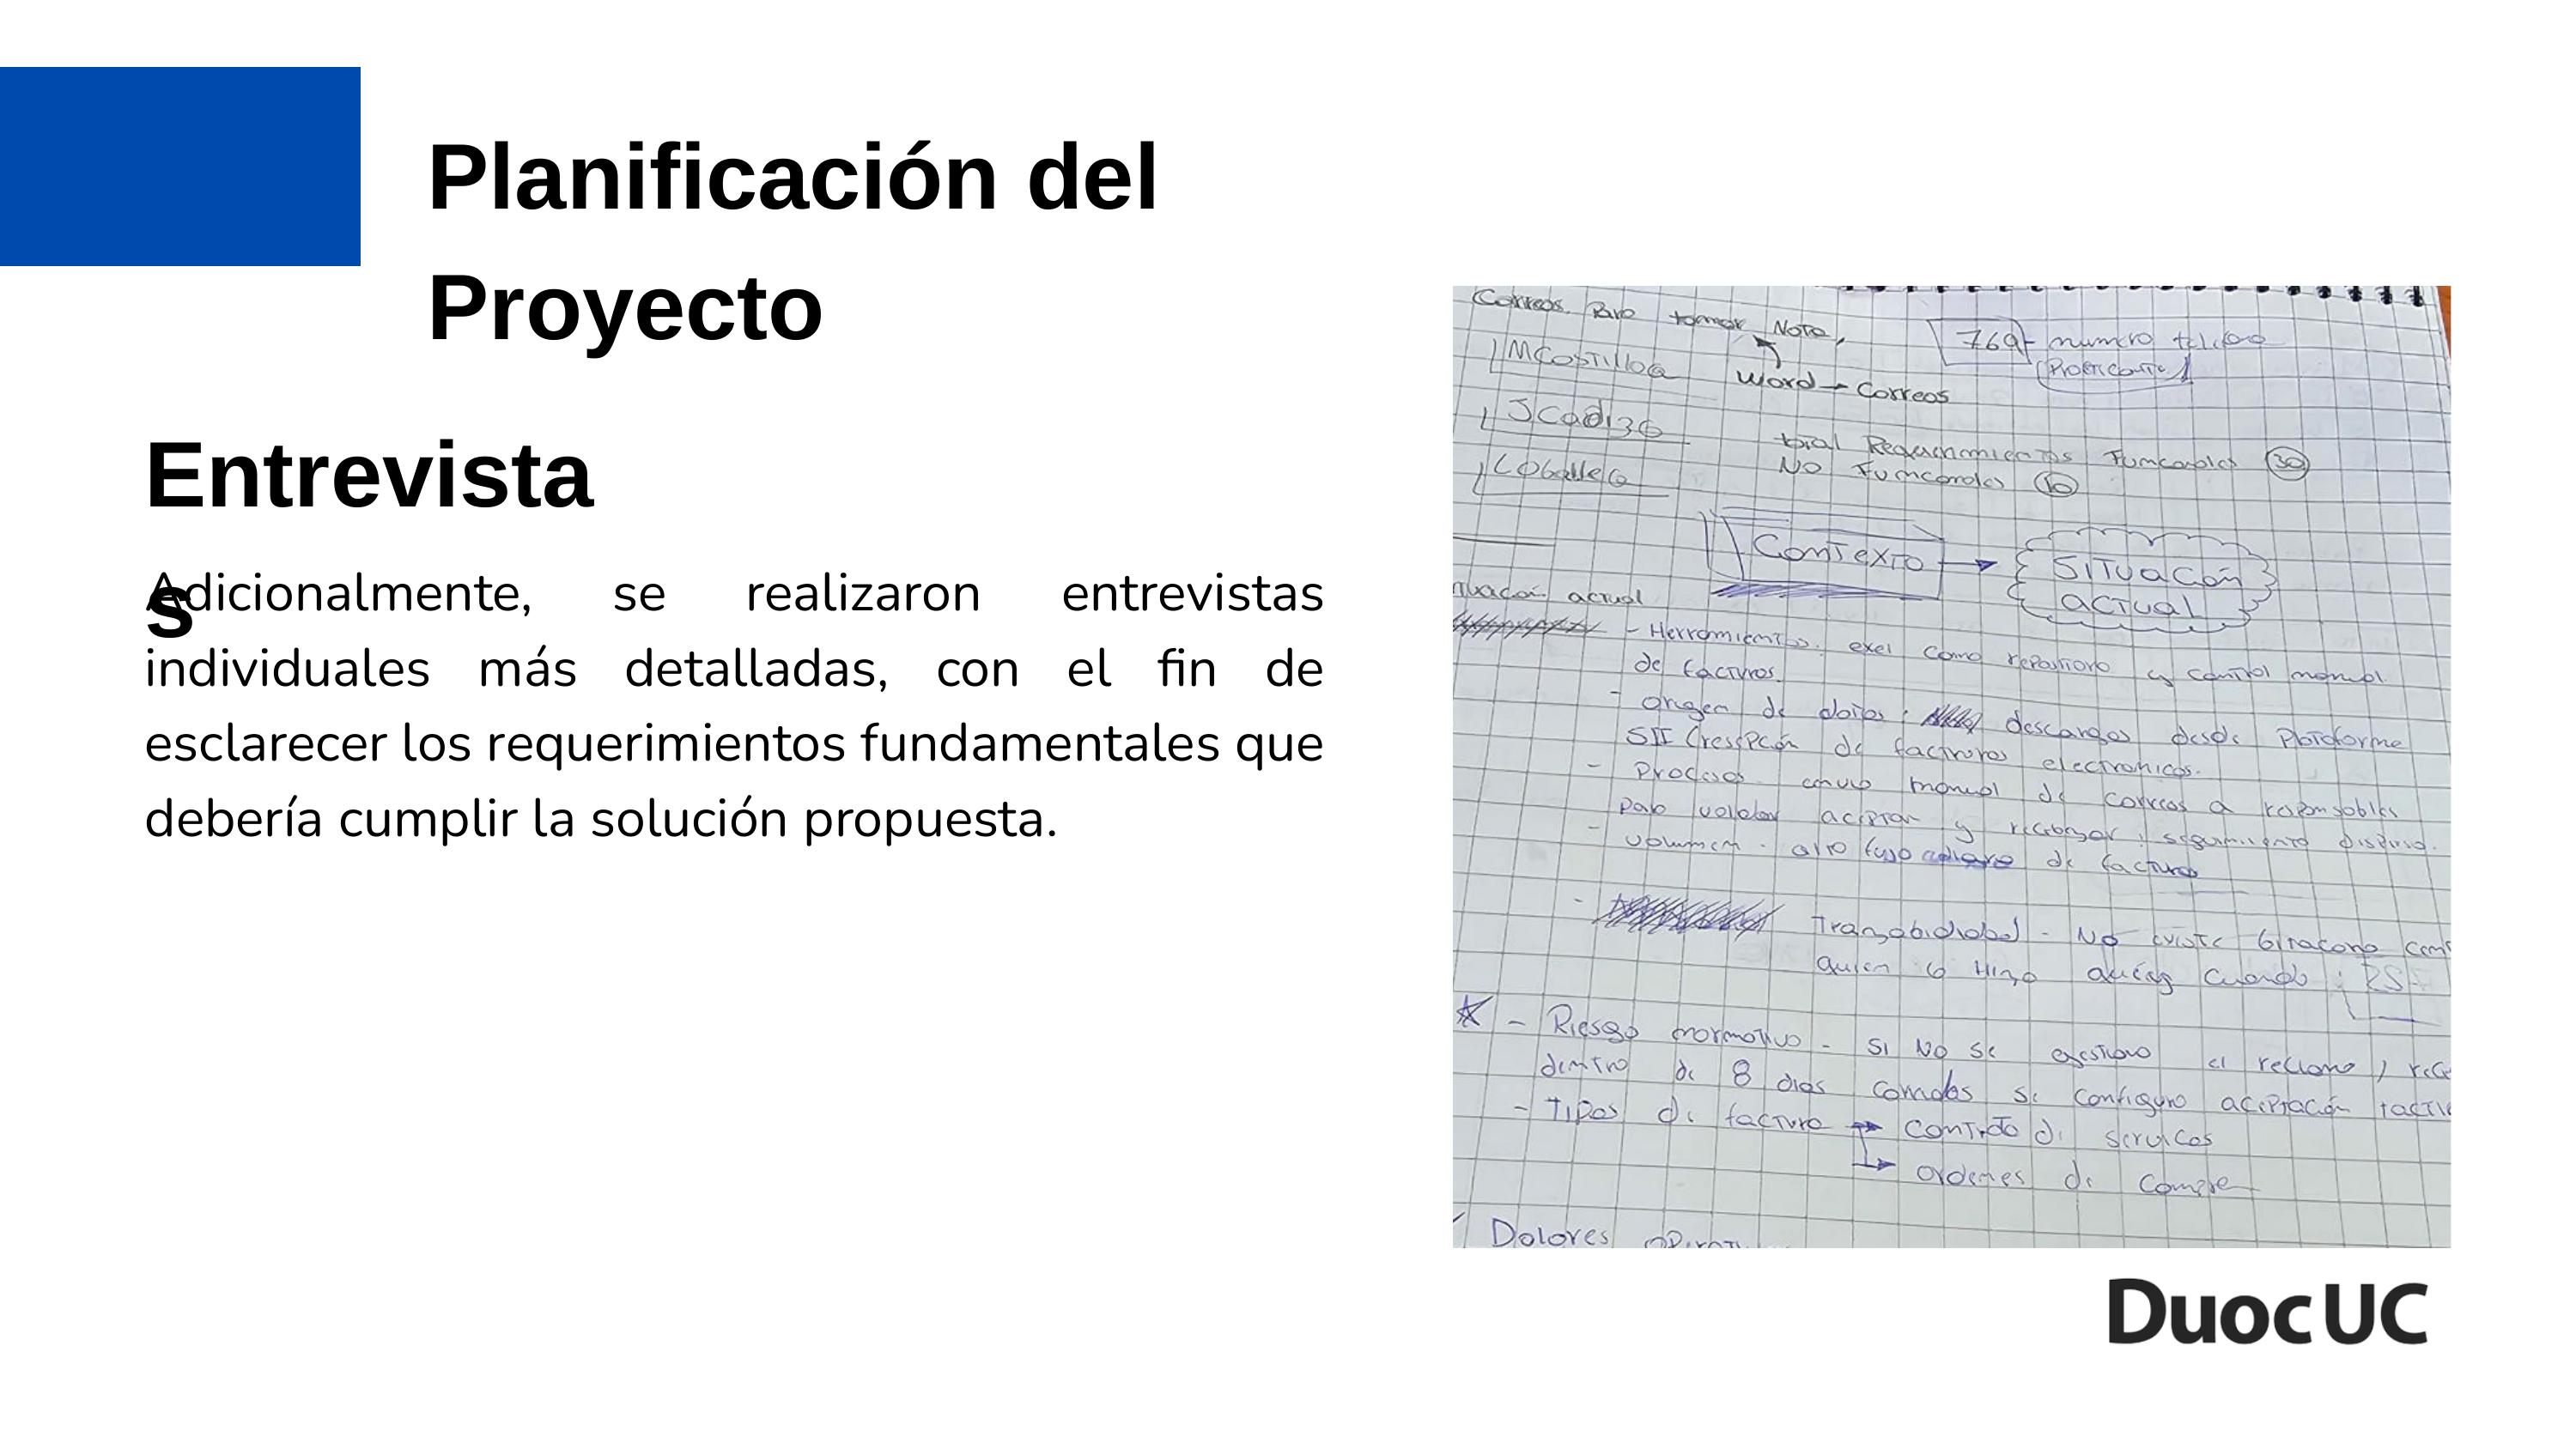

Planificación del Proyecto

Entrevistas
Adicionalmente, se realizaron entrevistas individuales más detalladas, con el fin de esclarecer los requerimientos fundamentales que debería cumplir la solución propuesta.